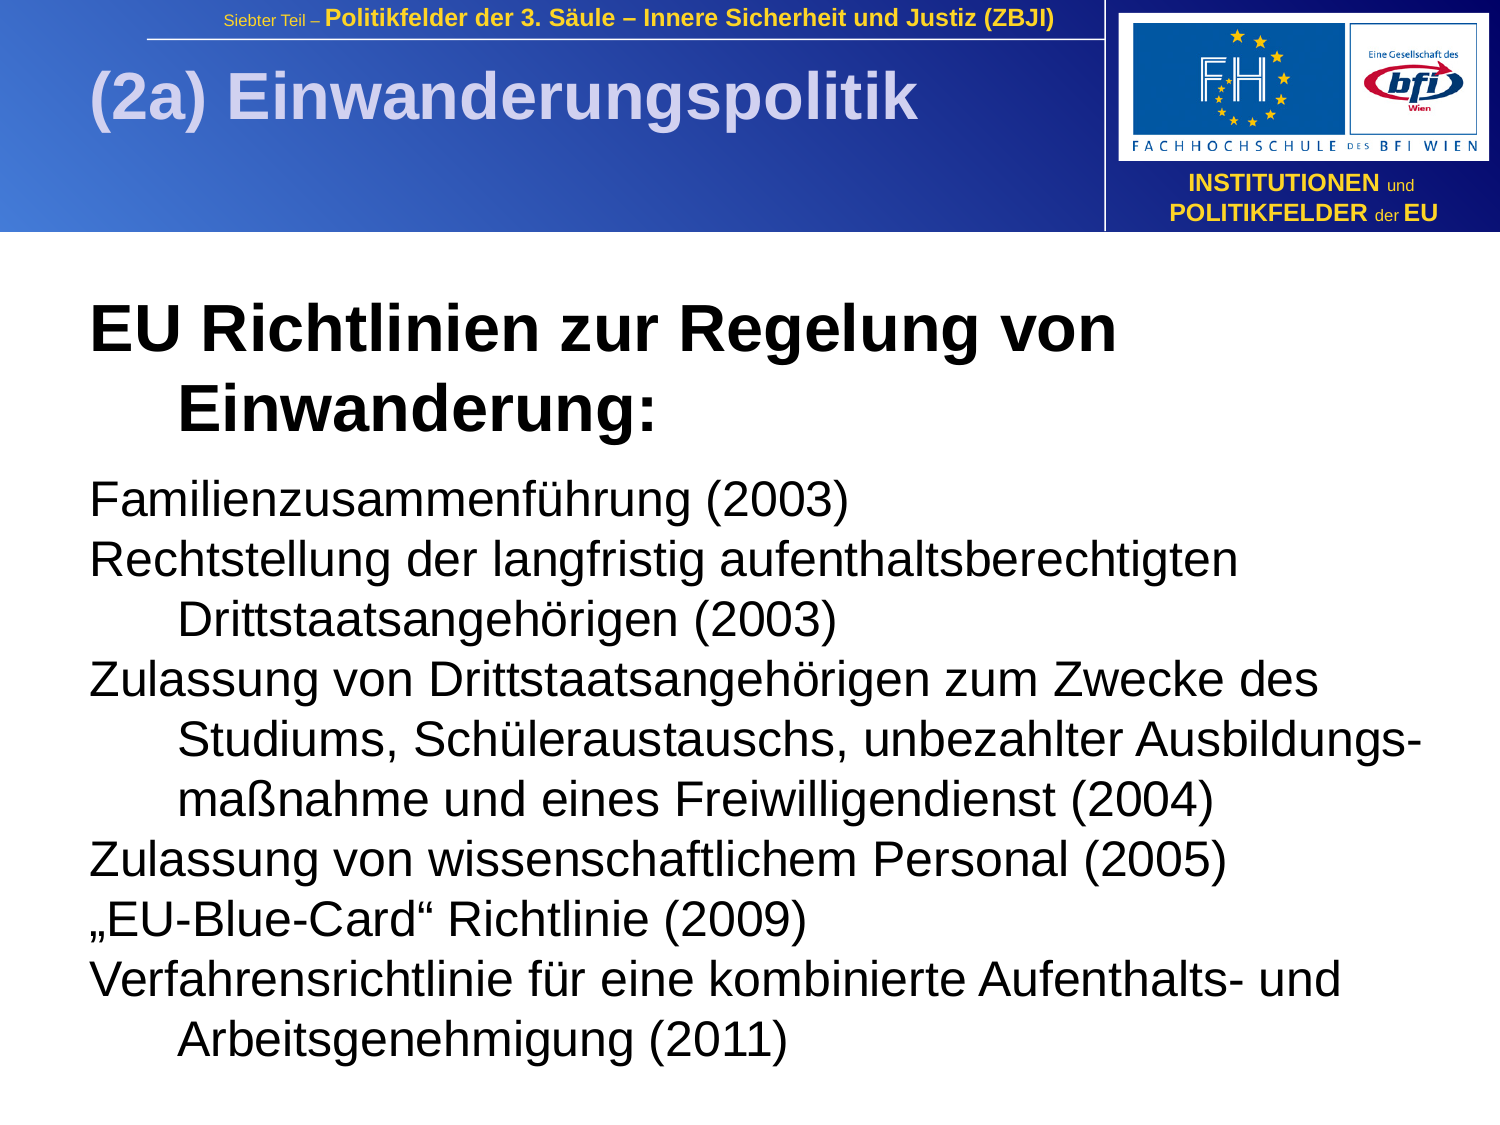

(2a) Einwanderungspolitik

EU Richtlinien zur Regelung von Einwanderung:

Familienzusammenführung (2003)
Rechtstellung der langfristig aufenthaltsberechtigten Drittstaatsangehörigen (2003)
Zulassung von Drittstaatsangehörigen zum Zwecke des Studiums, Schüleraustauschs, unbezahlter Ausbildungs-maßnahme und eines Freiwilligendienst (2004)
Zulassung von wissenschaftlichem Personal (2005)
„EU-Blue-Card“ Richtlinie (2009)
Verfahrensrichtlinie für eine kombinierte Aufenthalts- und Arbeitsgenehmigung (2011)